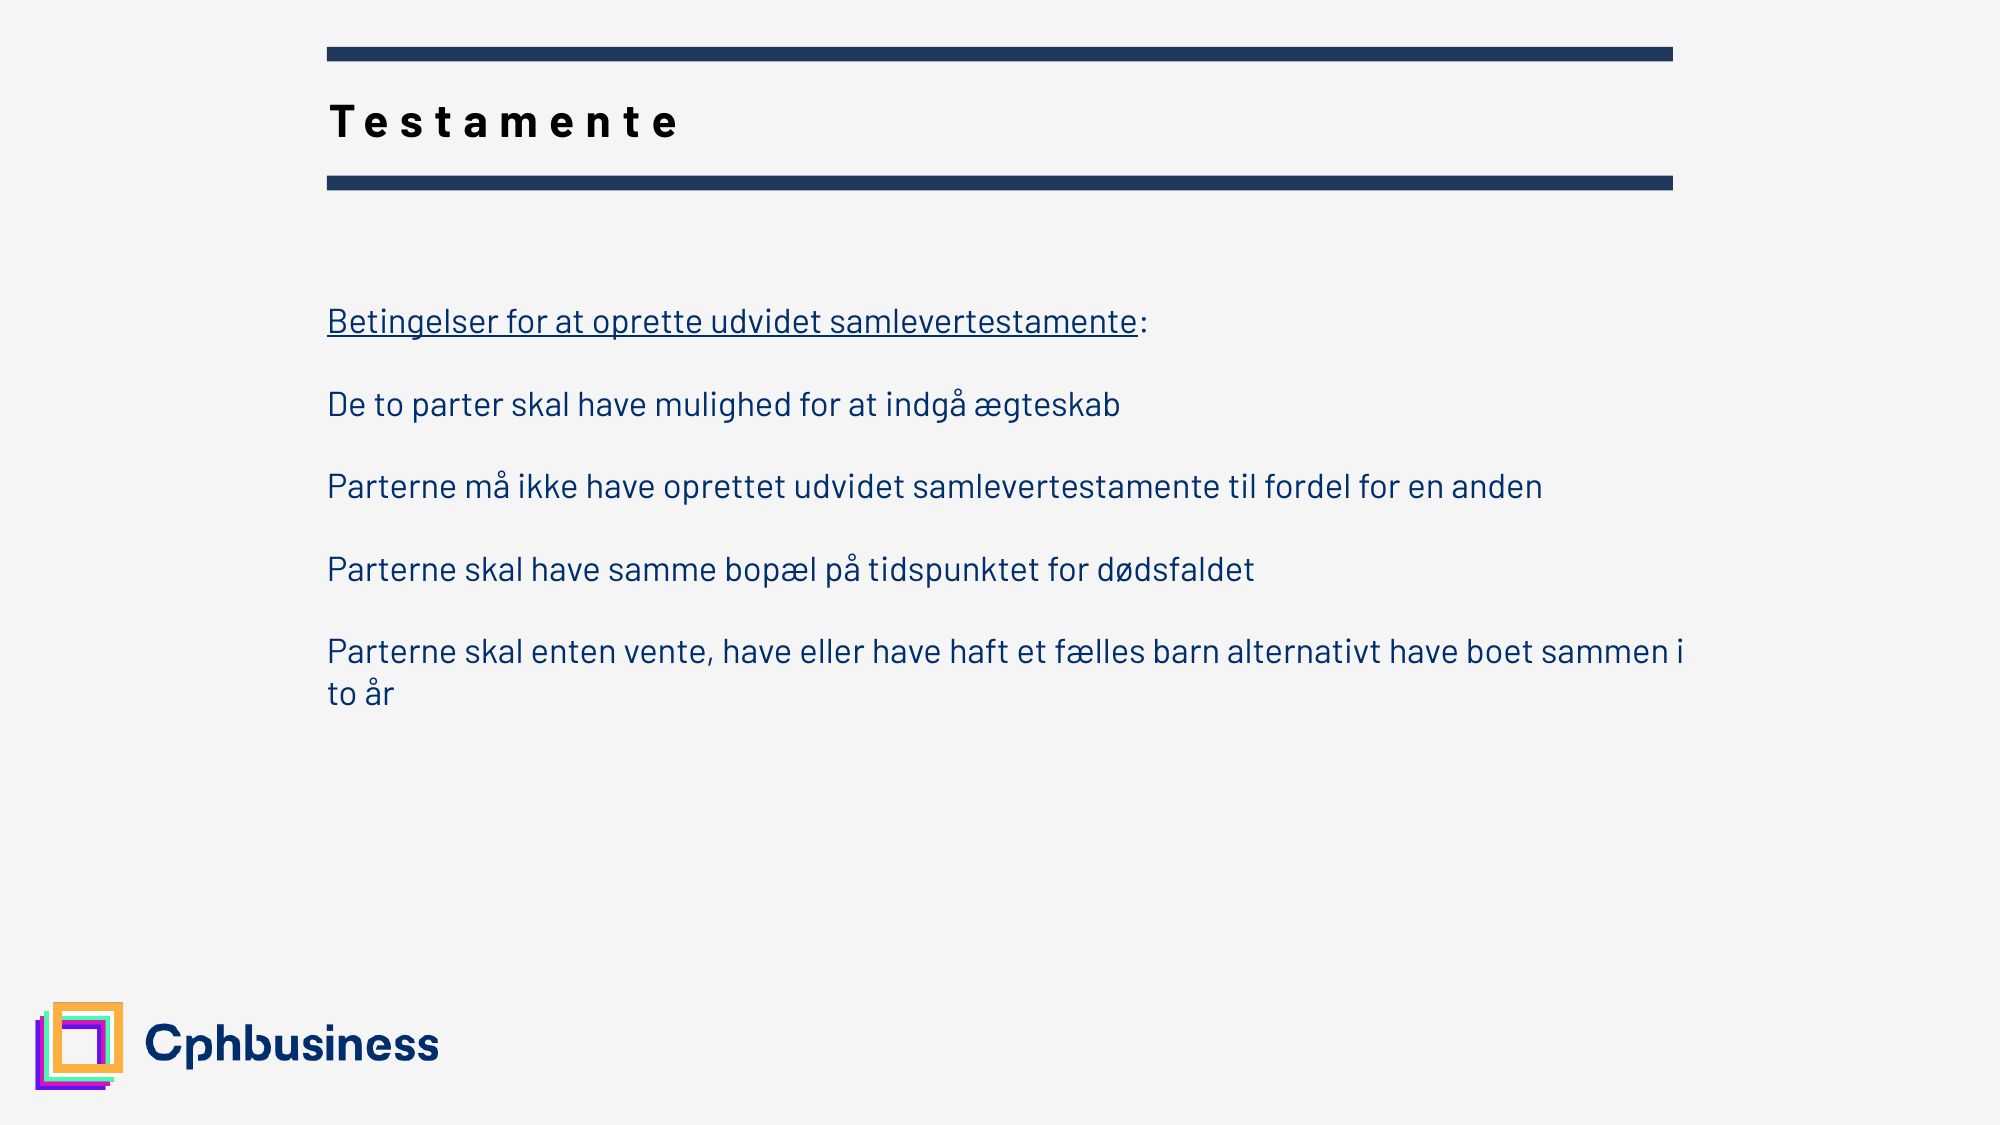

33

# Testamente

Betingelser for at oprette udvidet samlevertestamente:

De to parter skal have mulighed for at indgå ægteskab

Parterne må ikke have oprettet udvidet samlevertestamente til fordel for en anden

Parterne skal have samme bopæl på tidspunktet for dødsfaldet

Parterne skal enten vente, have eller have haft et fælles barn alternativt have boet sammen i to år